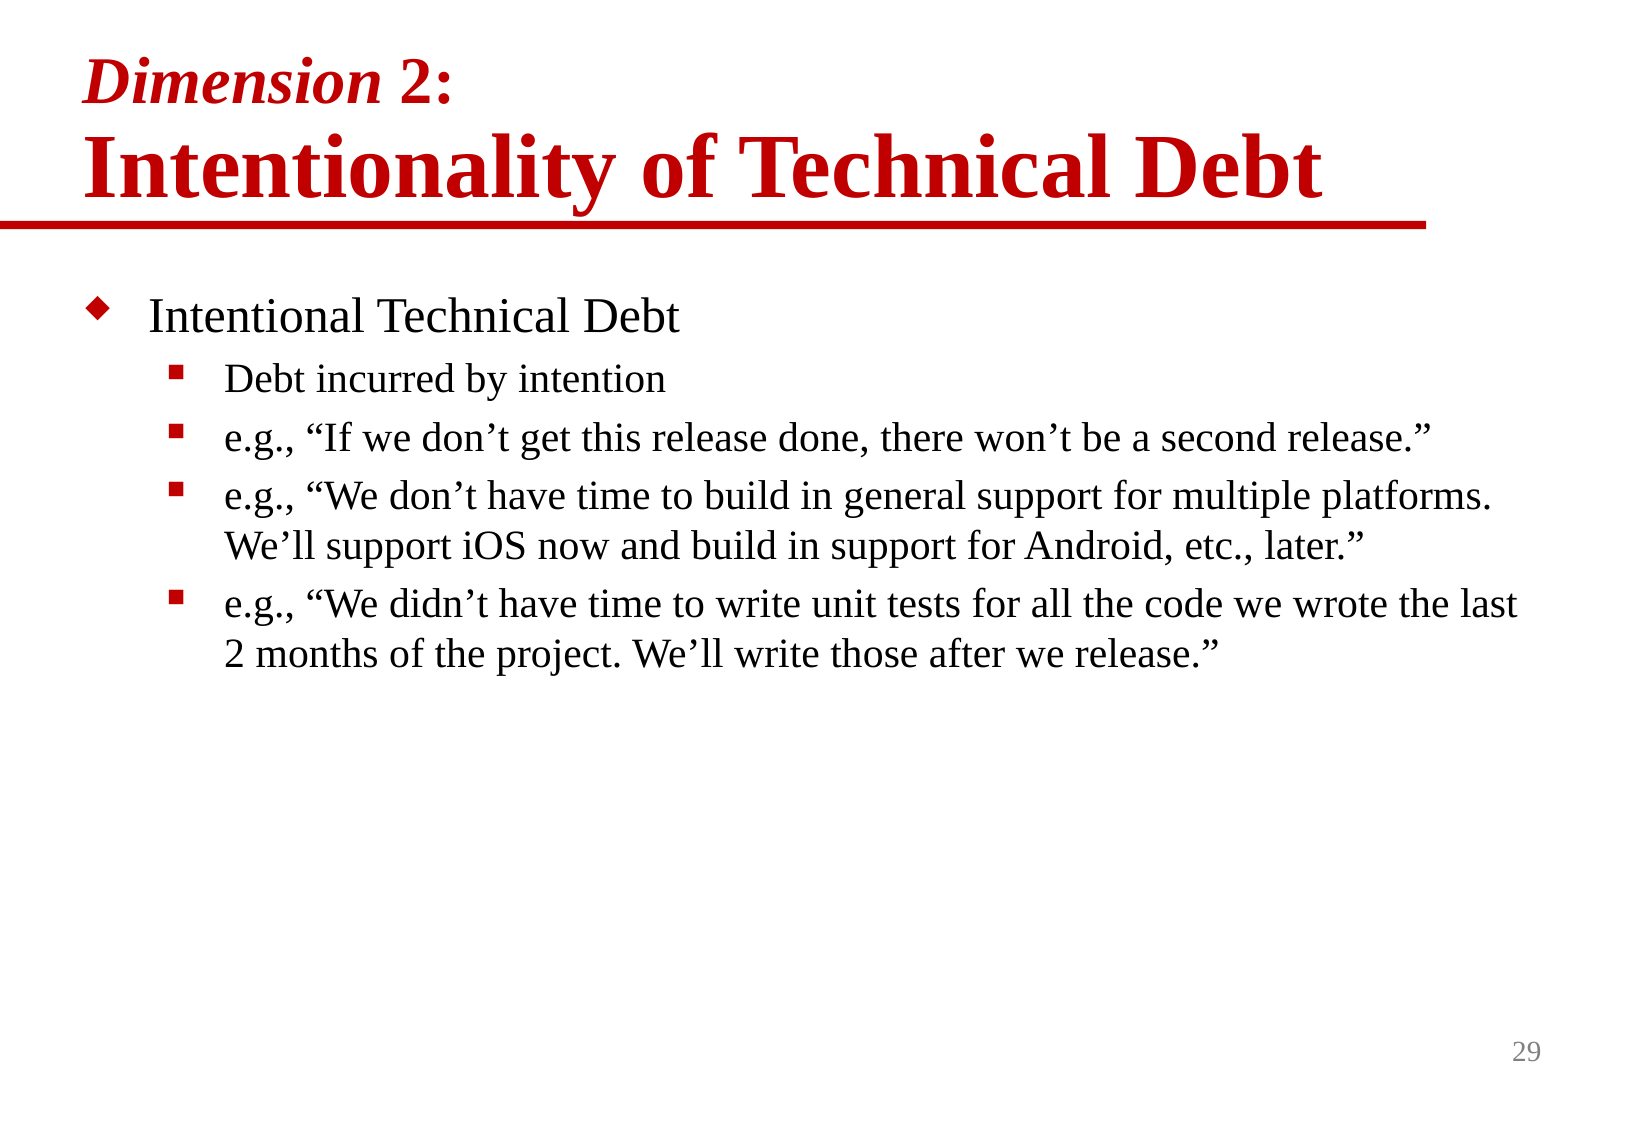

# Dimension 2: Intentionality of Technical Debt
Intentional Technical Debt
Debt incurred by intention
e.g., “If we don’t get this release done, there won’t be a second release.”
e.g., “We don’t have time to build in general support for multiple platforms. We’ll support iOS now and build in support for Android, etc., later.”
e.g., “We didn’t have time to write unit tests for all the code we wrote the last 2 months of the project. We’ll write those after we release.”
29